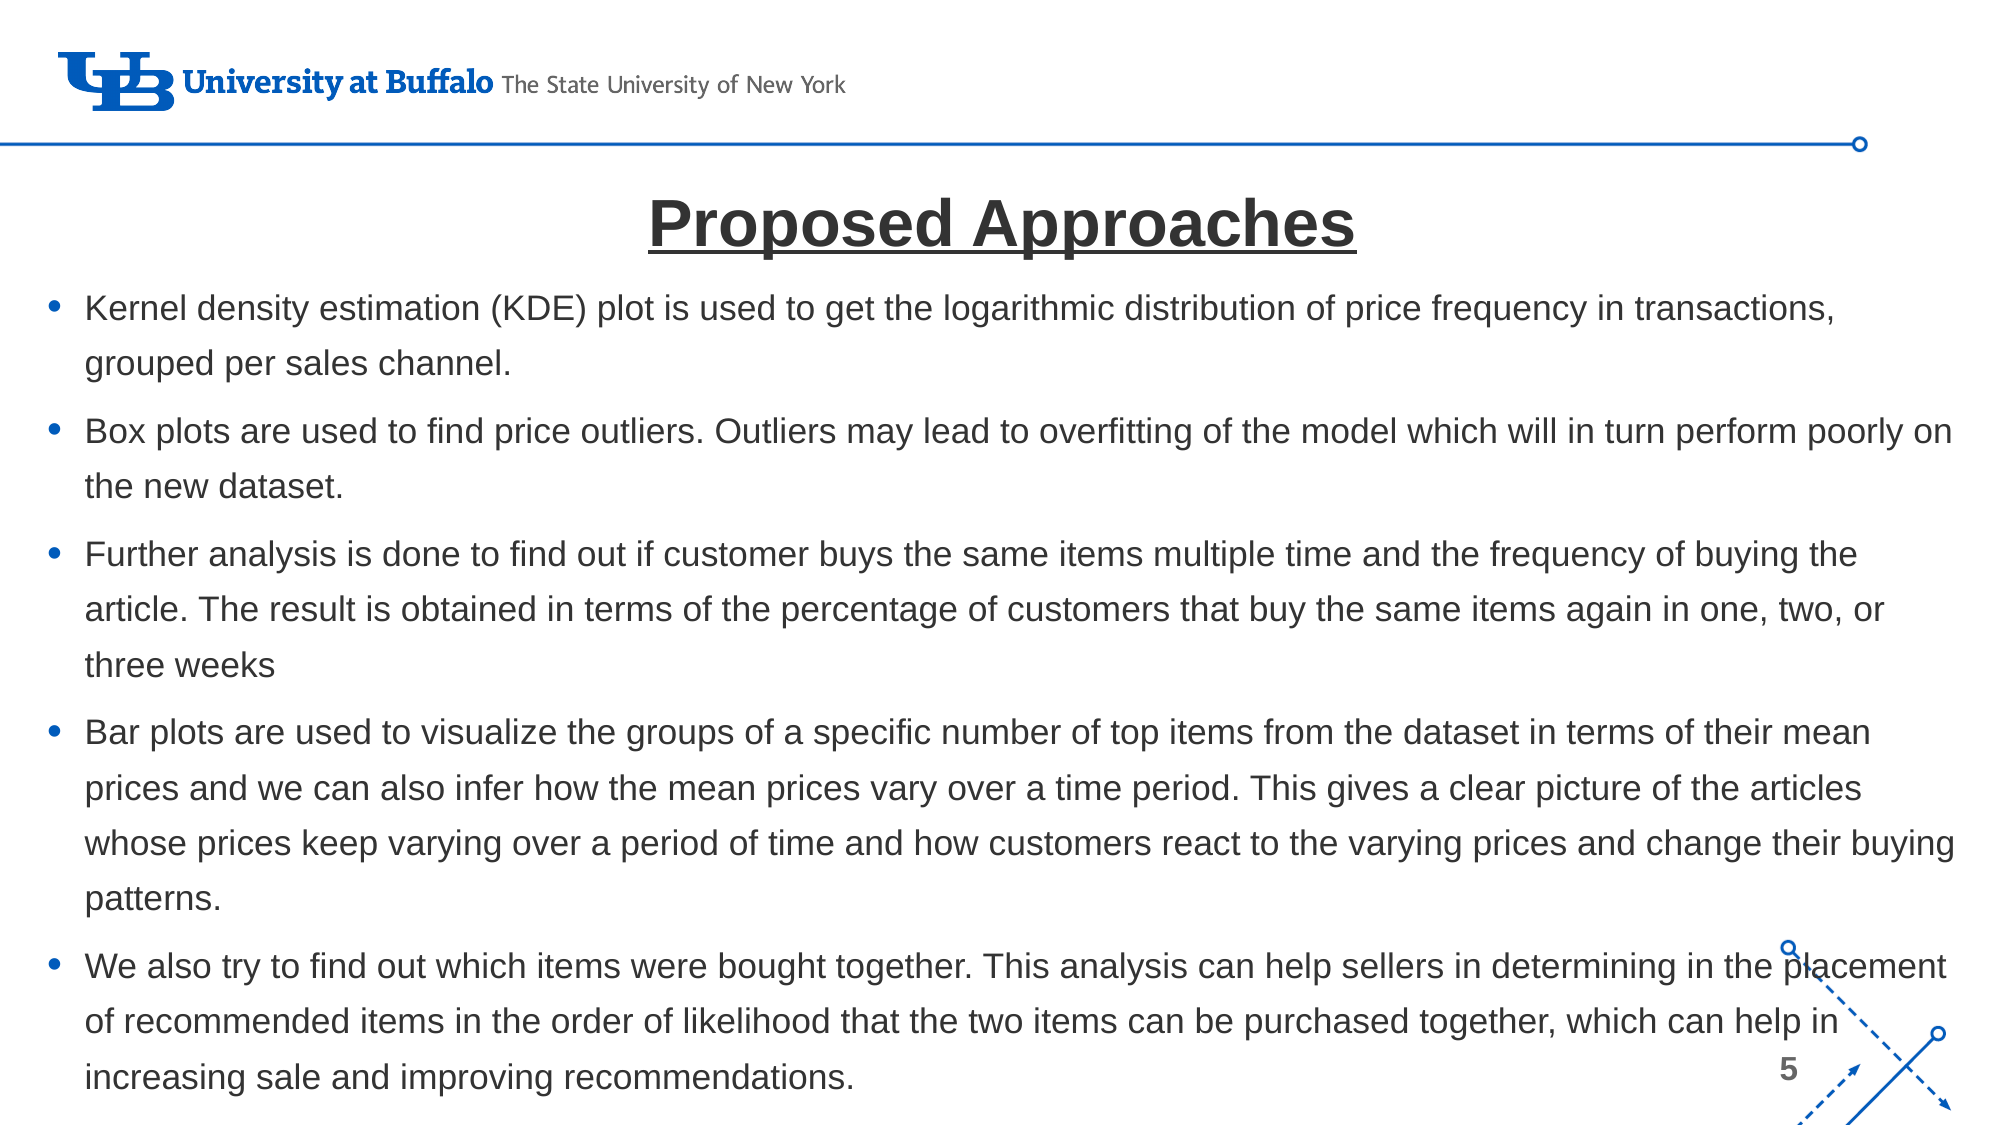

Proposed Approaches
Kernel density estimation (KDE) plot is used to get the logarithmic distribution of price frequency in transactions, grouped per sales channel.
Box plots are used to find price outliers. Outliers may lead to overfitting of the model which will in turn perform poorly on the new dataset.
Further analysis is done to find out if customer buys the same items multiple time and the frequency of buying the article. The result is obtained in terms of the percentage of customers that buy the same items again in one, two, or three weeks
Bar plots are used to visualize the groups of a specific number of top items from the dataset in terms of their mean prices and we can also infer how the mean prices vary over a time period. This gives a clear picture of the articles whose prices keep varying over a period of time and how customers react to the varying prices and change their buying patterns.
We also try to find out which items were bought together. This analysis can help sellers in determining in the placement of recommended items in the order of likelihood that the two items can be purchased together, which can help in increasing sale and improving recommendations.